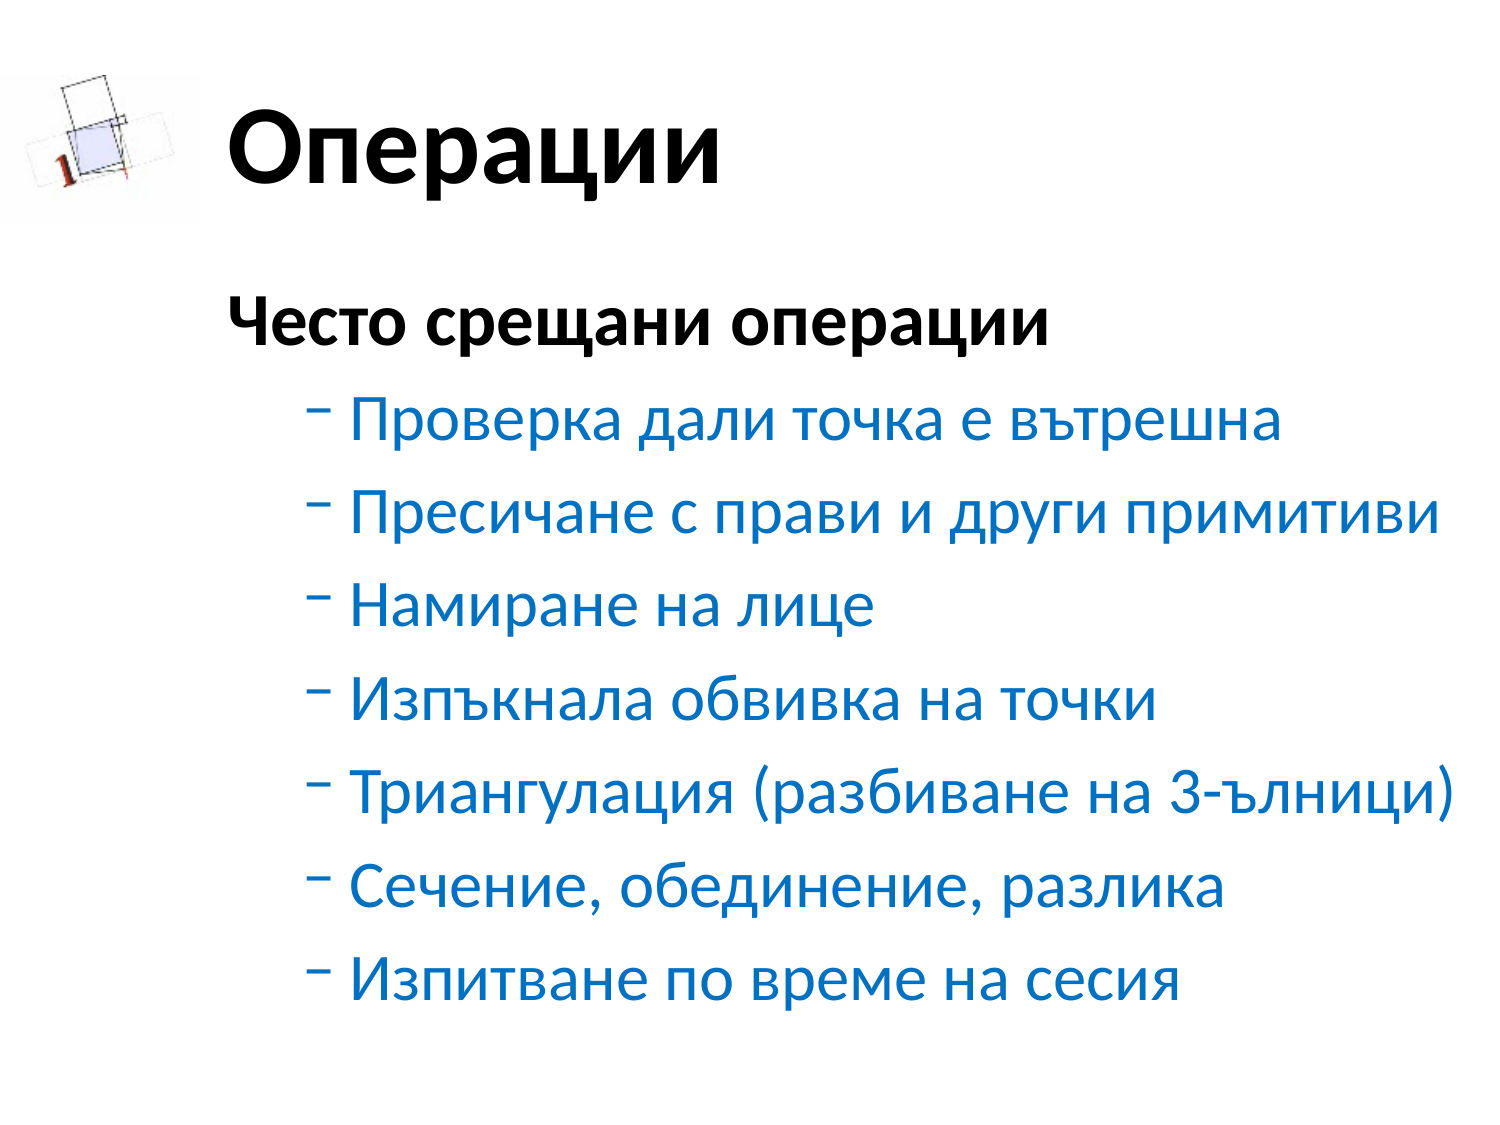

# Операции
Често срещани операции
Проверка дали точка е вътрешна
Пресичане с прави и други примитиви
Намиране на лице
Изпъкнала обвивка на точки
Триангулация (разбиване на 3-ълници)
Сечение, обединение, разлика
Изпитване по време на сесия